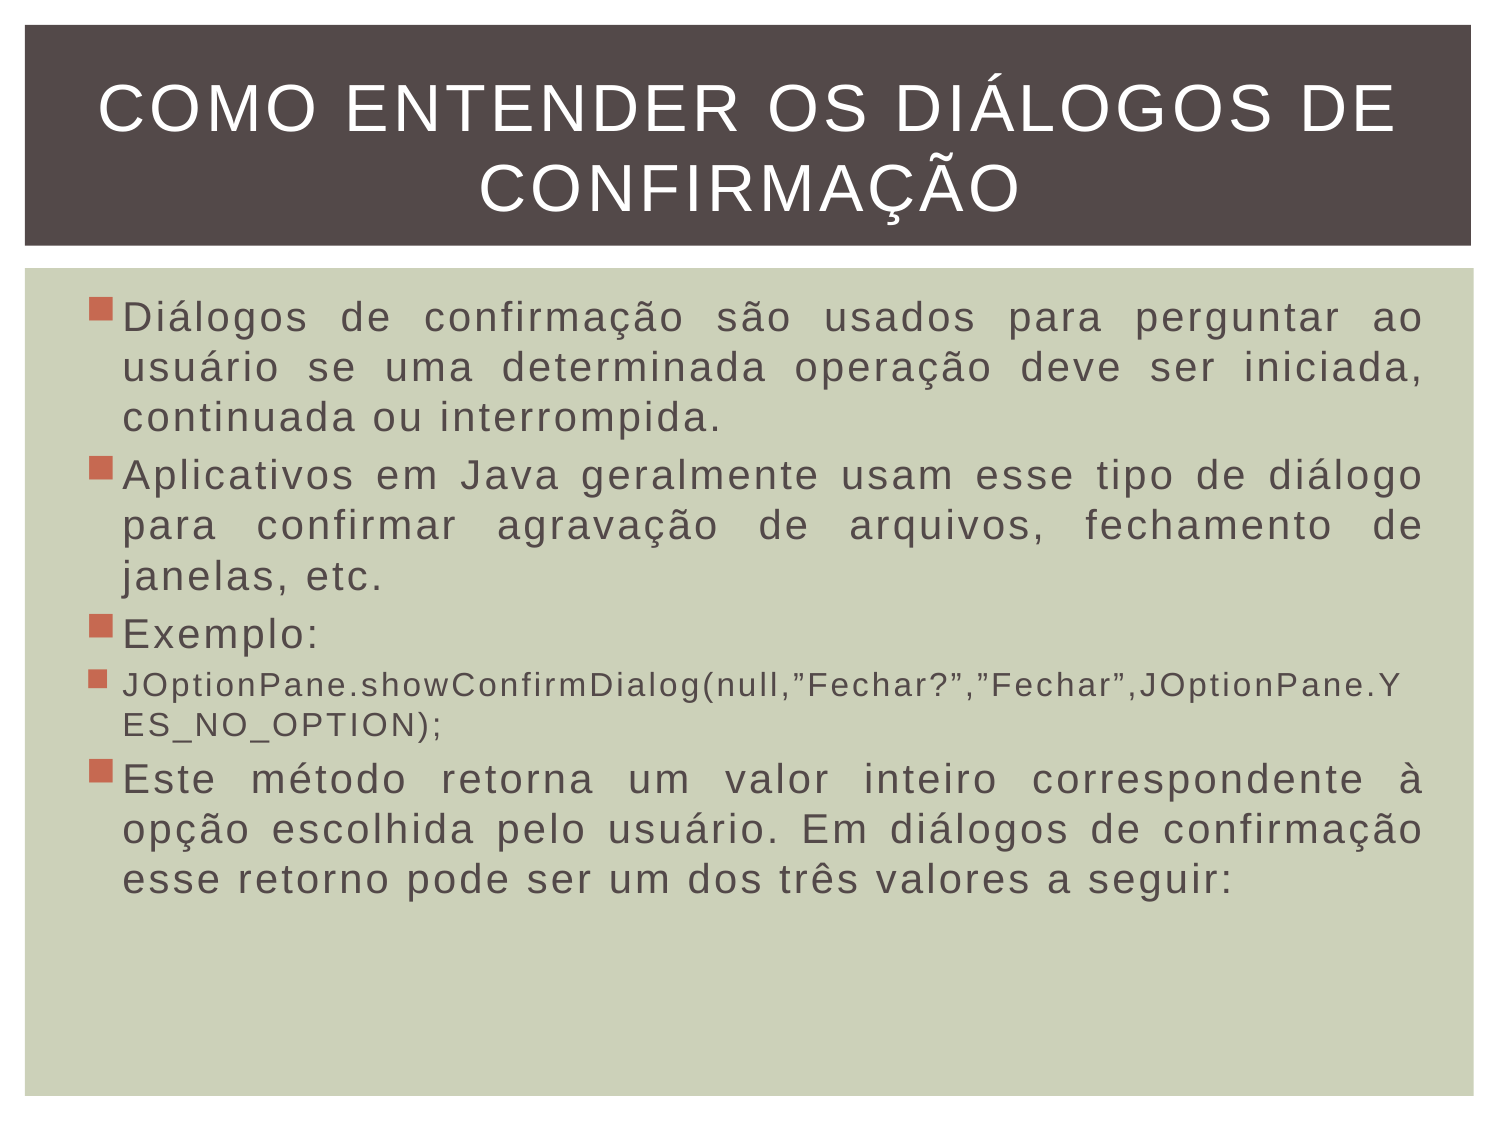

# Como entender os diálogos de confirmação
Diálogos de confirmação são usados para perguntar ao usuário se uma determinada operação deve ser iniciada, continuada ou interrompida.
Aplicativos em Java geralmente usam esse tipo de diálogo para confirmar agravação de arquivos, fechamento de janelas, etc.
Exemplo:
JOptionPane.showConfirmDialog(null,”Fechar?”,”Fechar”,JOptionPane.YES_NO_OPTION);
Este método retorna um valor inteiro correspondente à opção escolhida pelo usuário. Em diálogos de confirmação esse retorno pode ser um dos três valores a seguir: